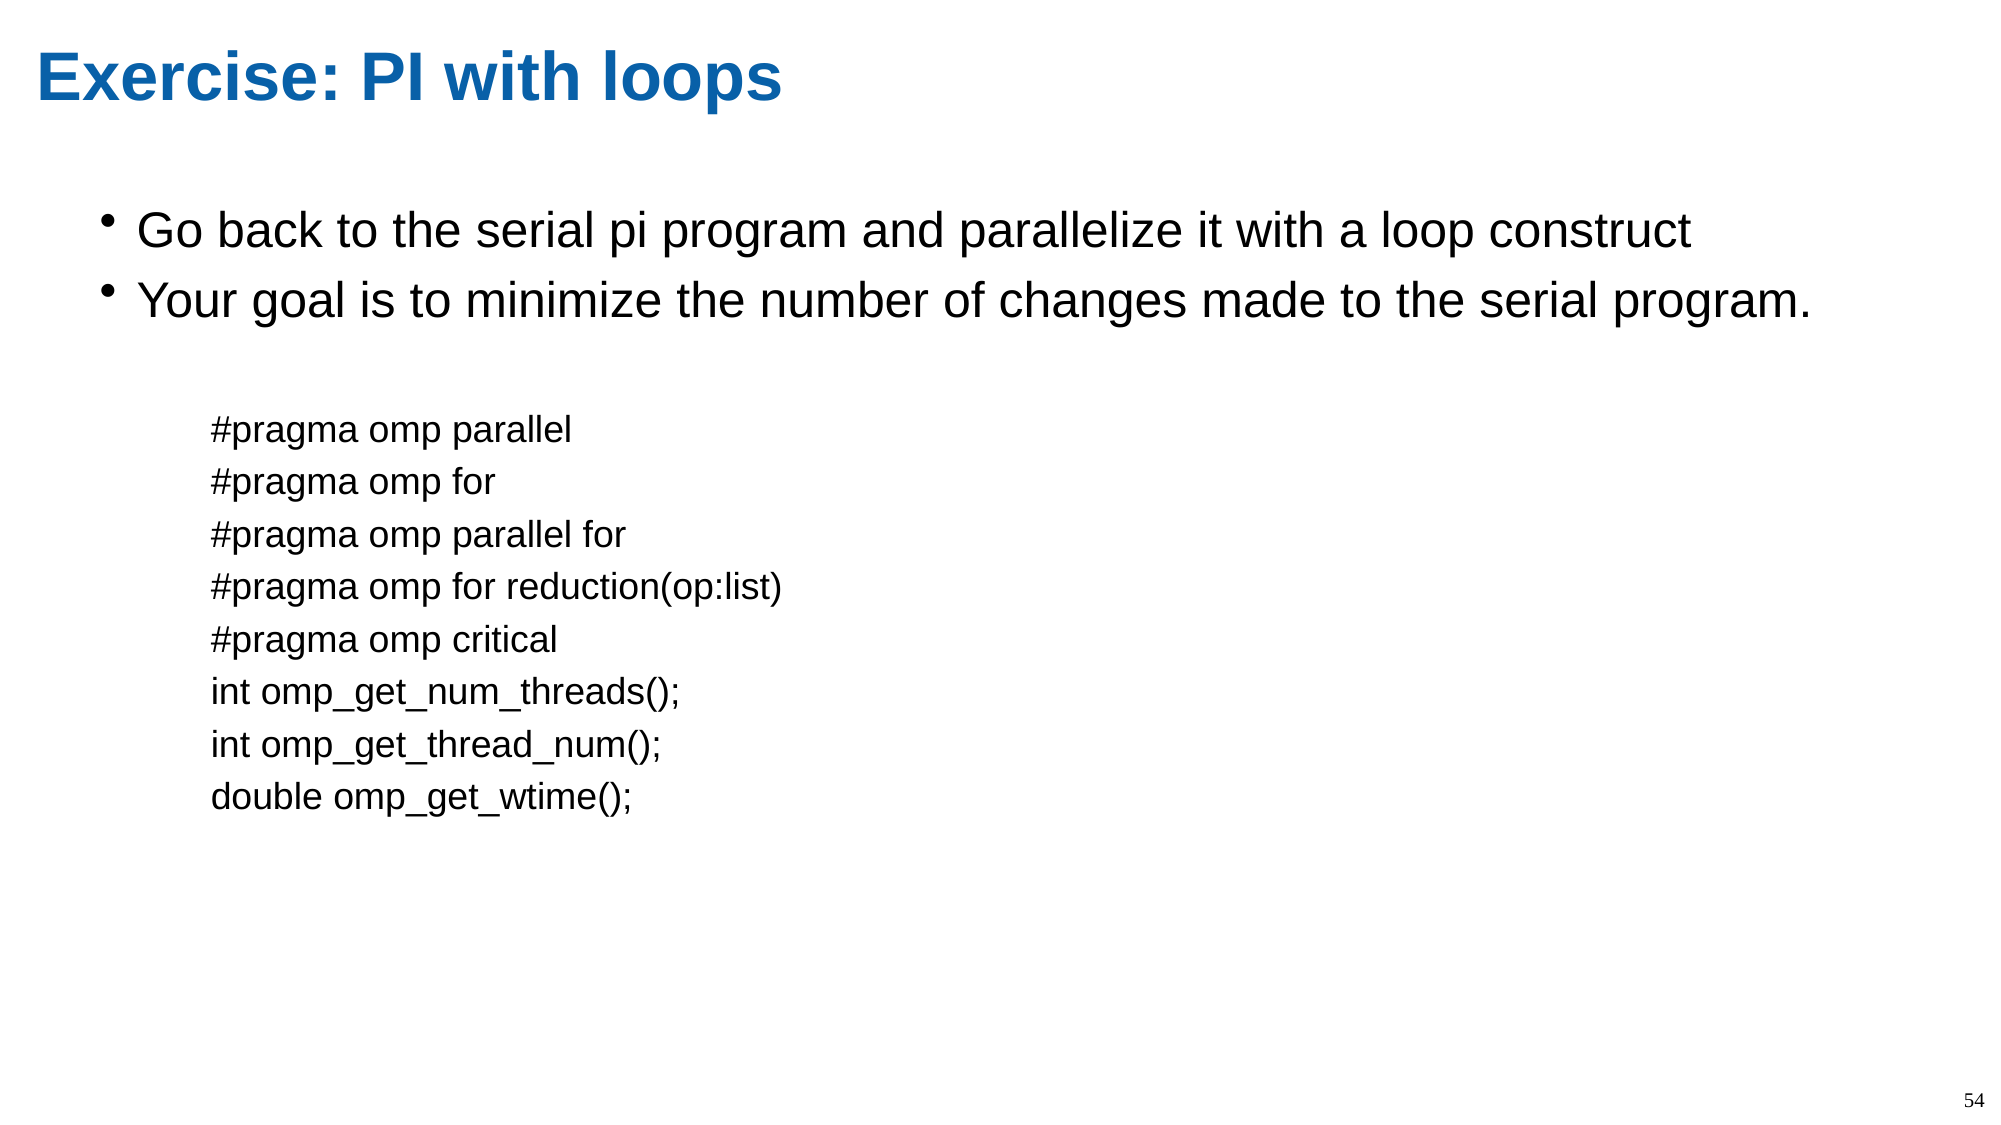

# Exercise: PI with loops
Go back to the serial pi program and parallelize it with a loop construct
Your goal is to minimize the number of changes made to the serial program.

#pragma omp parallel
#pragma omp for
#pragma omp parallel for
#pragma omp for reduction(op:list)
#pragma omp critical
int omp_get_num_threads();
int omp_get_thread_num();
double omp_get_wtime();

54